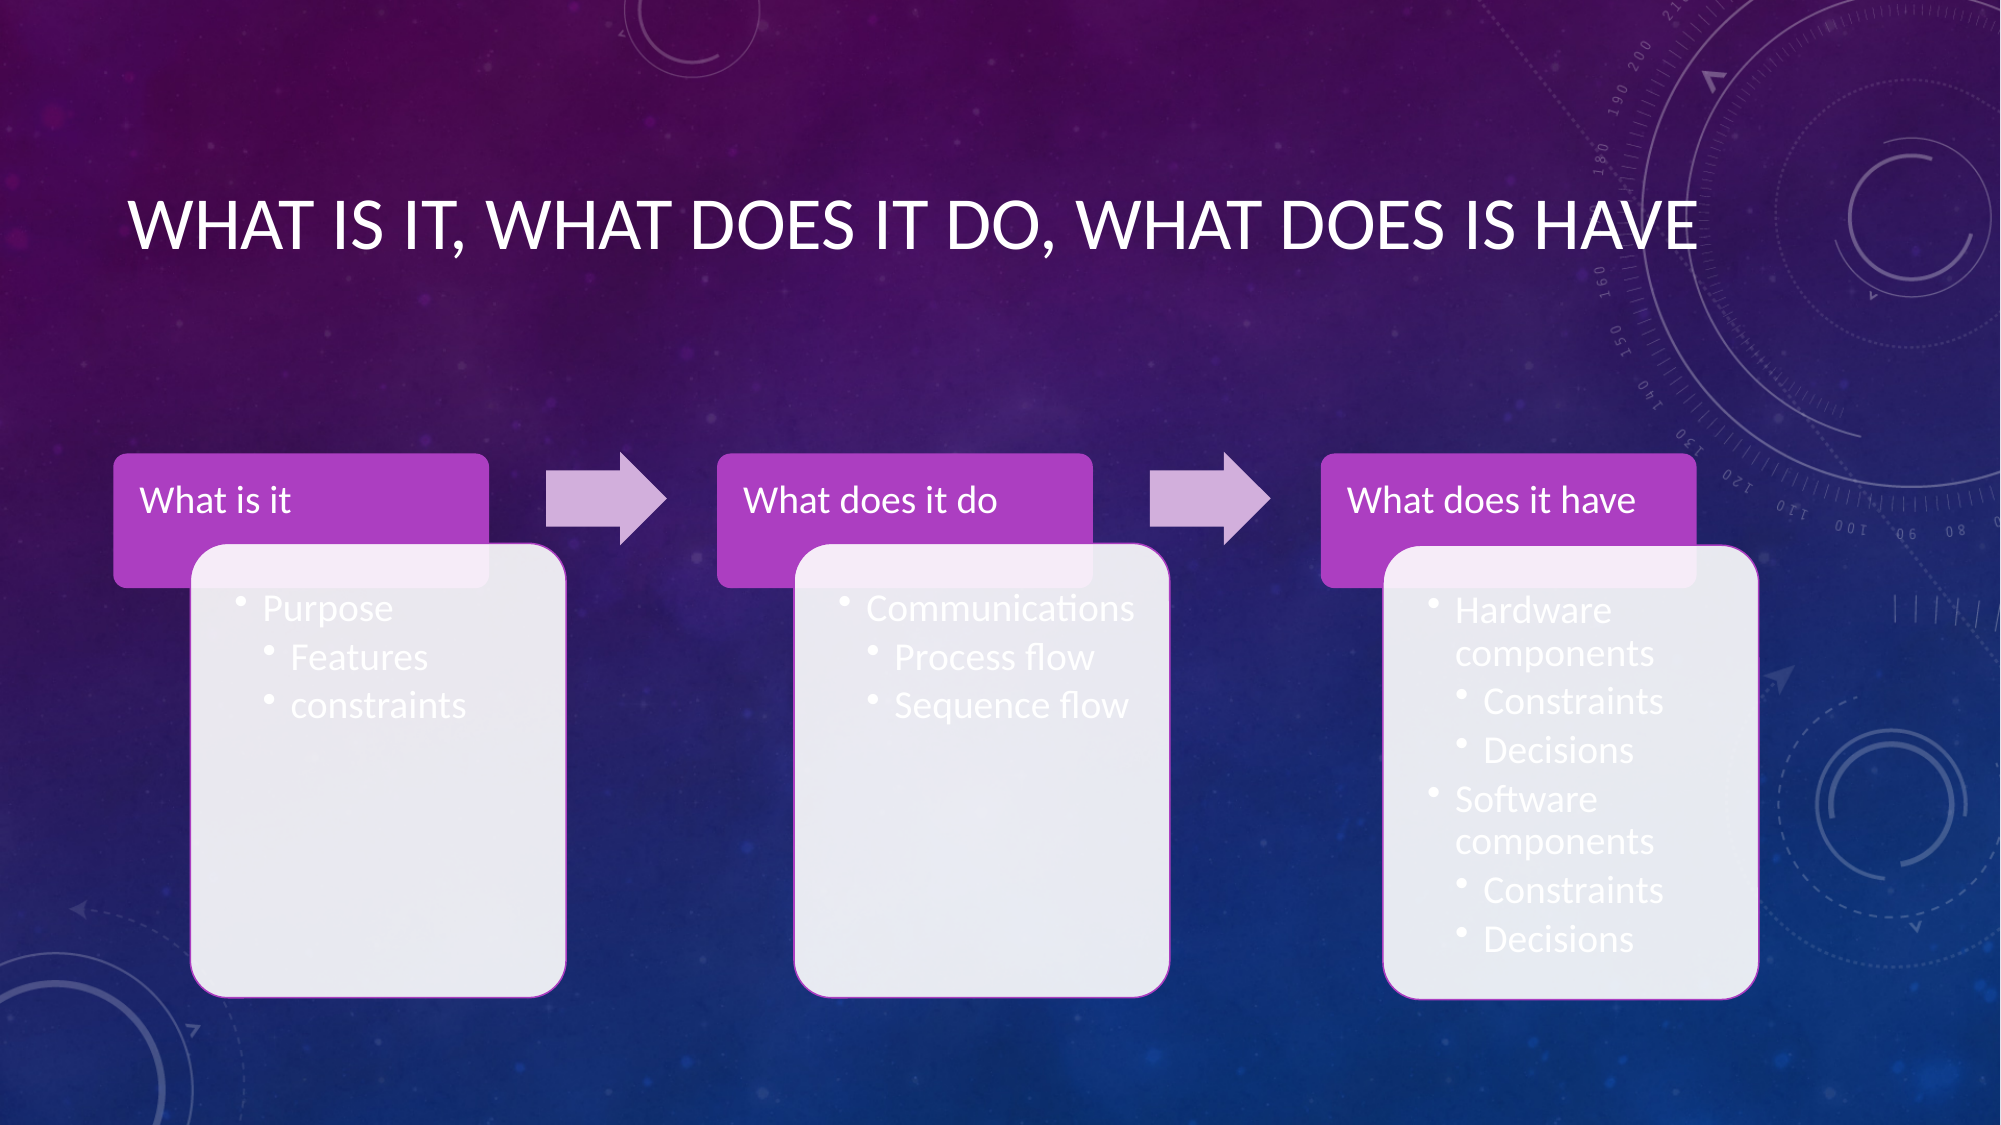

# What is it, What does it do, what does is have
What is it
Purpose
Features
constraints

What does it do
Communications
Process flow
Sequence flow

What does it have
Hardware components
Constraints
Decisions
Software components
Constraints
Decisions